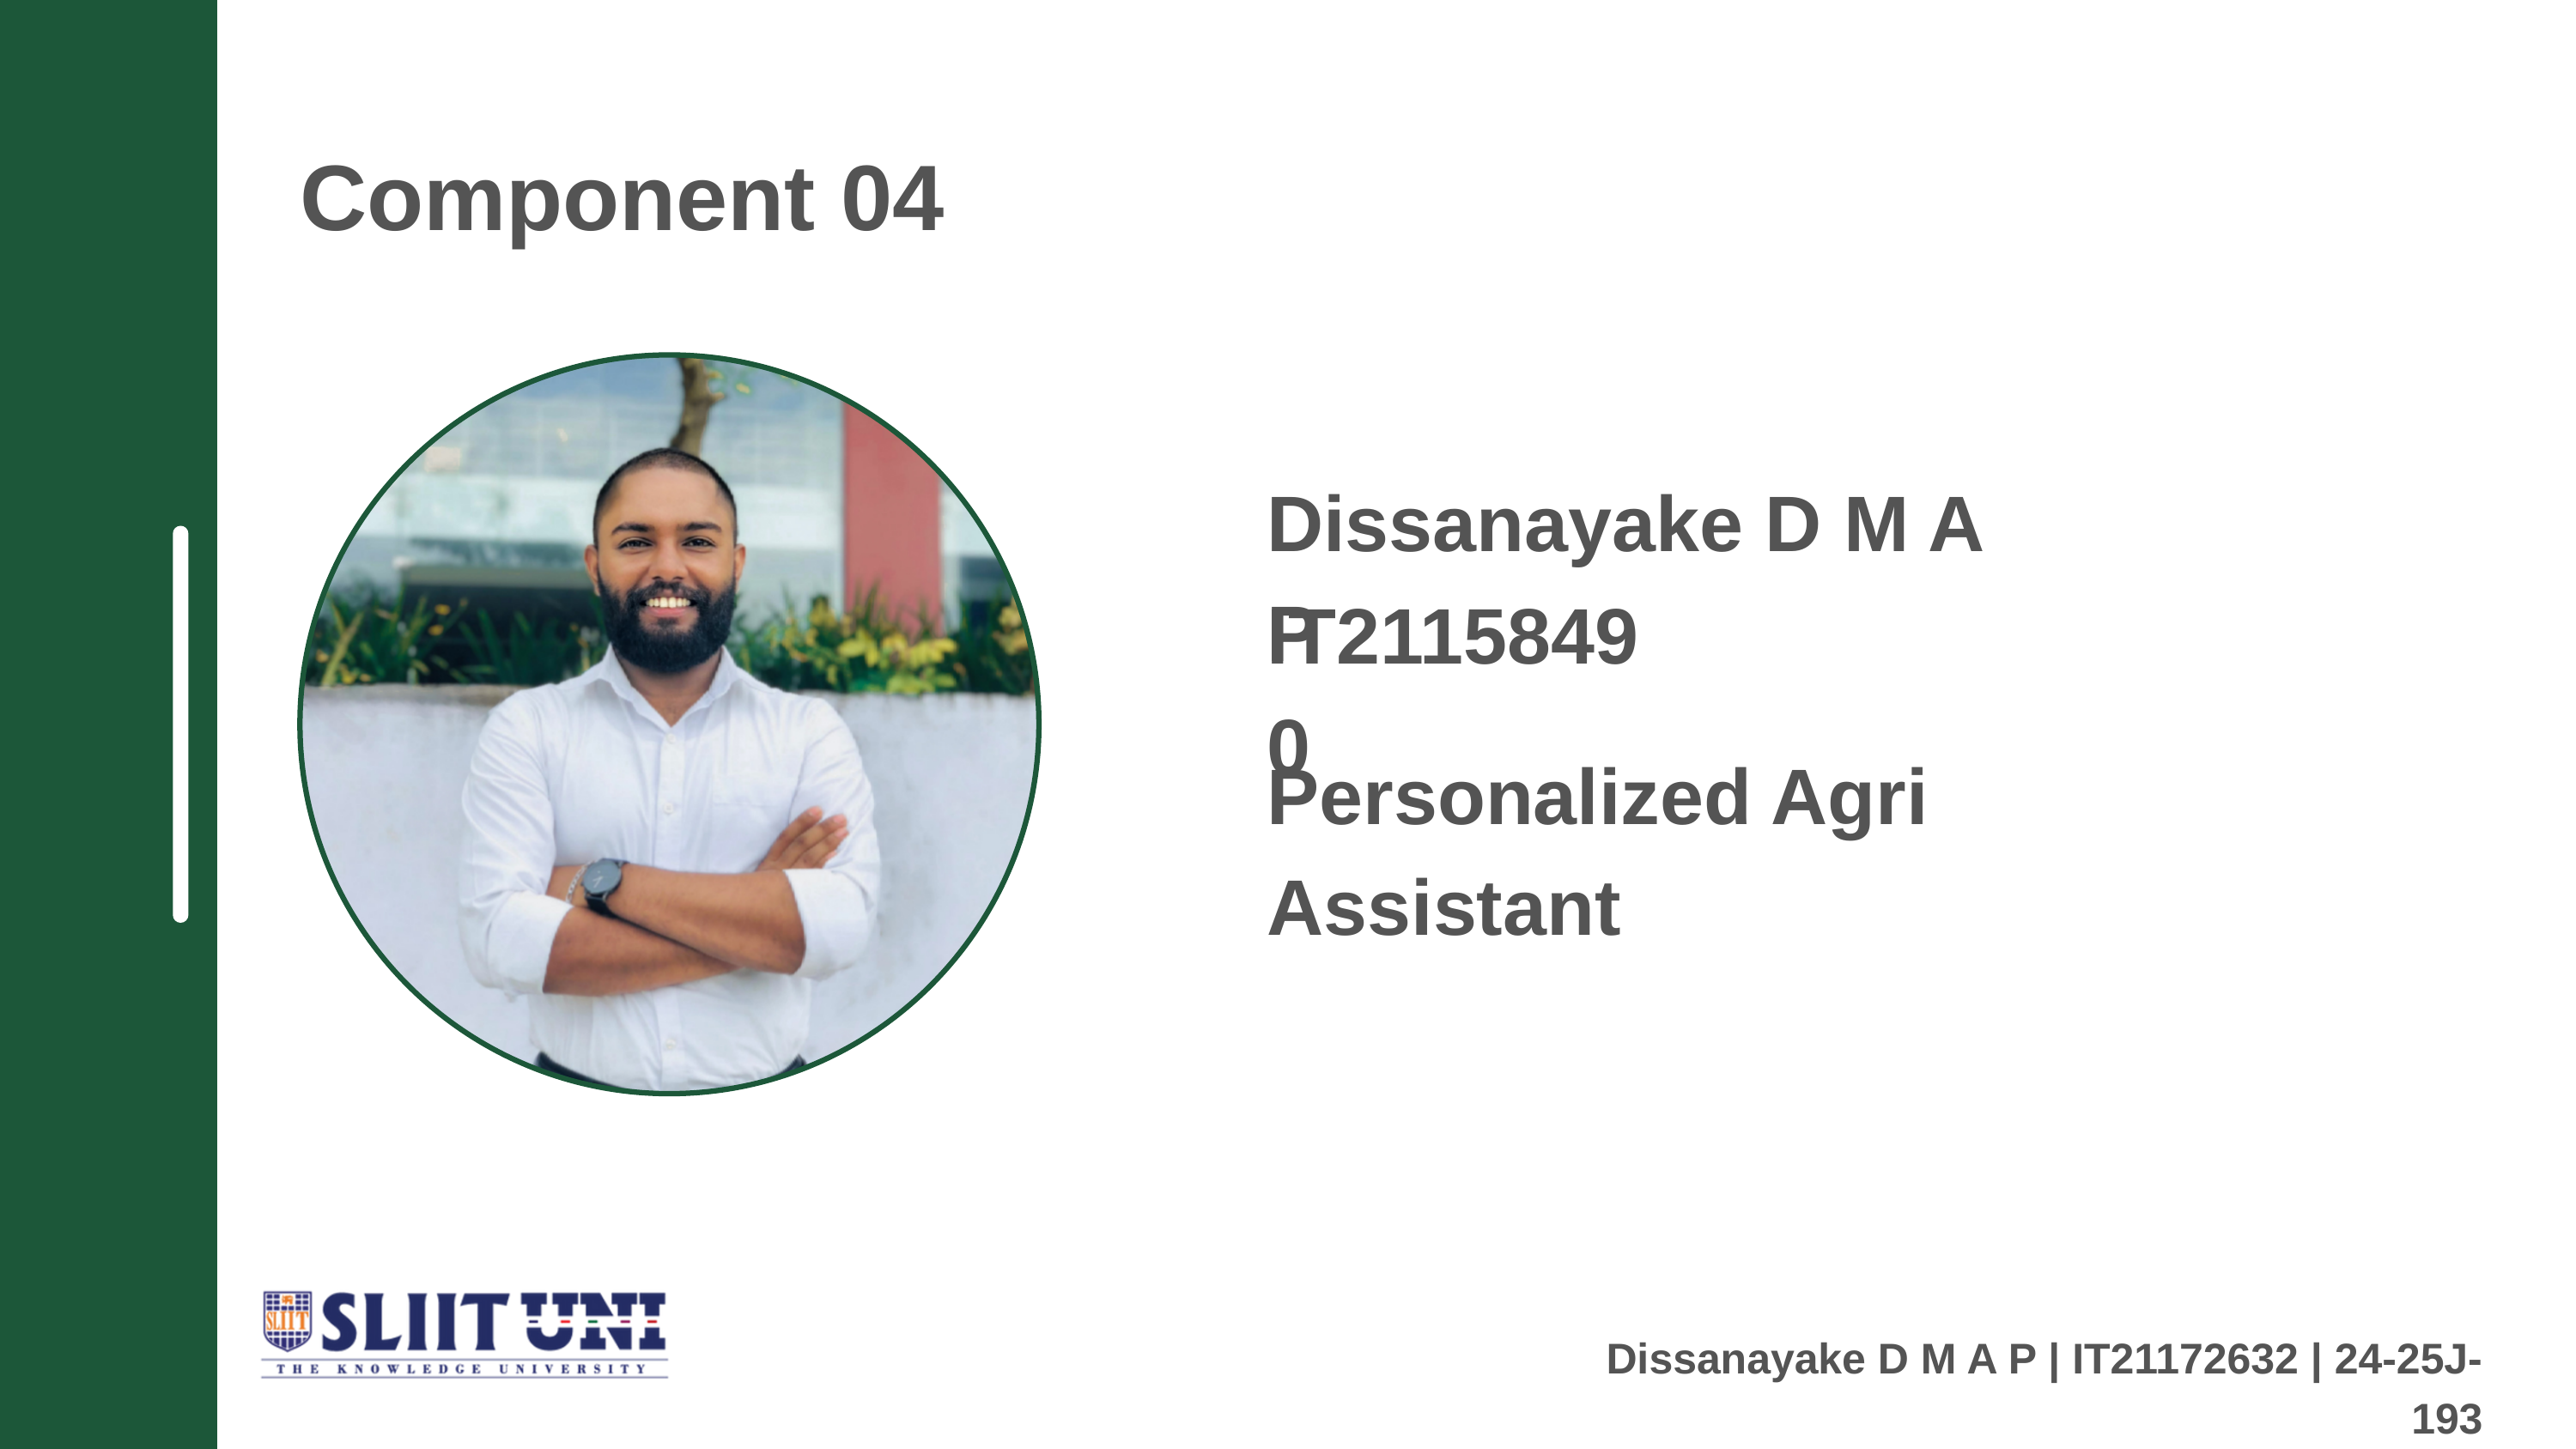

Component 04

Dissanayake D M A P

IT21158490
Personalized Agri Assistant

Dissanayake D M A P | IT21172632 | 24-25J-193